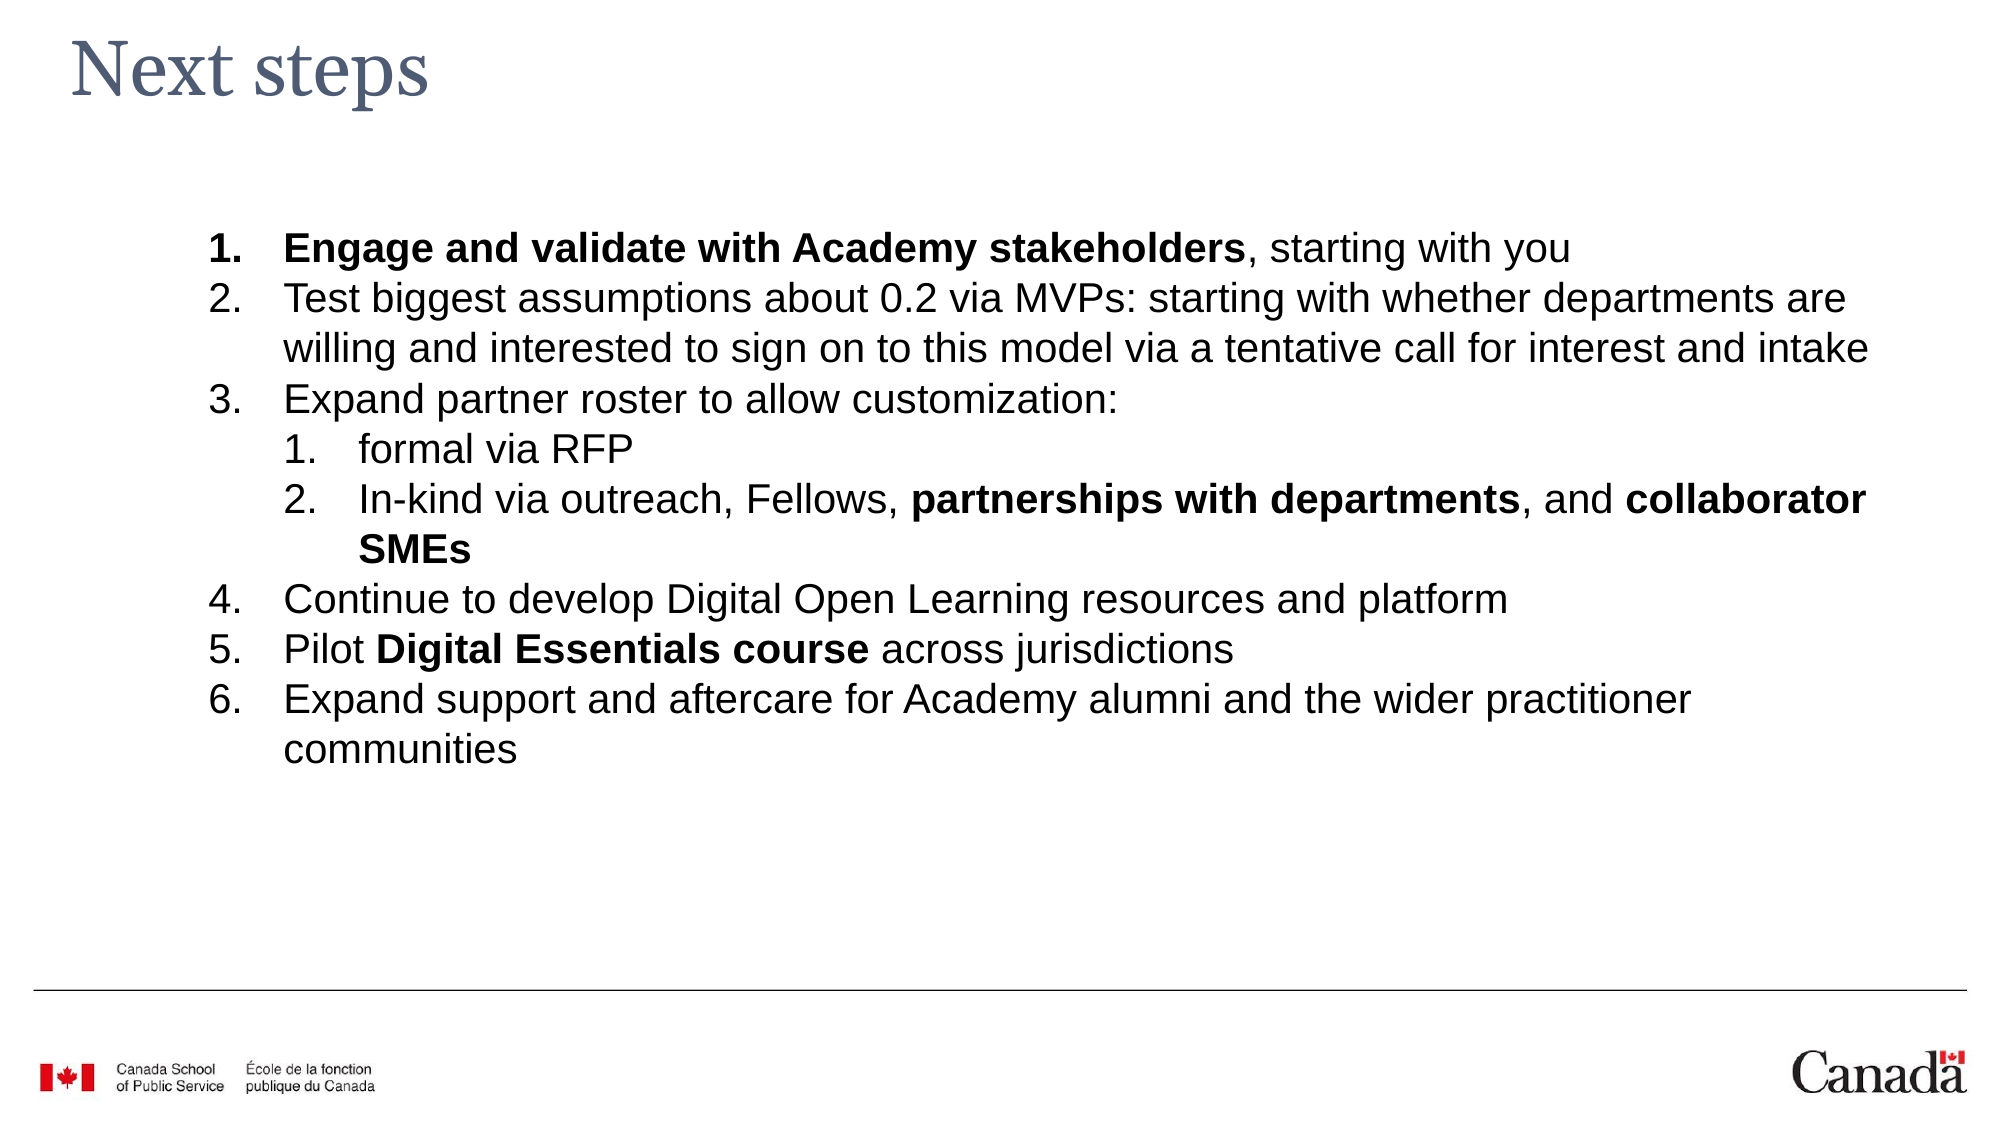

# Next steps

Engage and validate with Academy stakeholders, starting with you
Test biggest assumptions about 0.2 via MVPs: starting with whether departments are willing and interested to sign on to this model via a tentative call for interest and intake
Expand partner roster to allow customization:
formal via RFP
In-kind via outreach, Fellows, partnerships with departments, and collaborator SMEs
Continue to develop Digital Open Learning resources and platform
Pilot Digital Essentials course across jurisdictions
Expand support and aftercare for Academy alumni and the wider practitioner communities